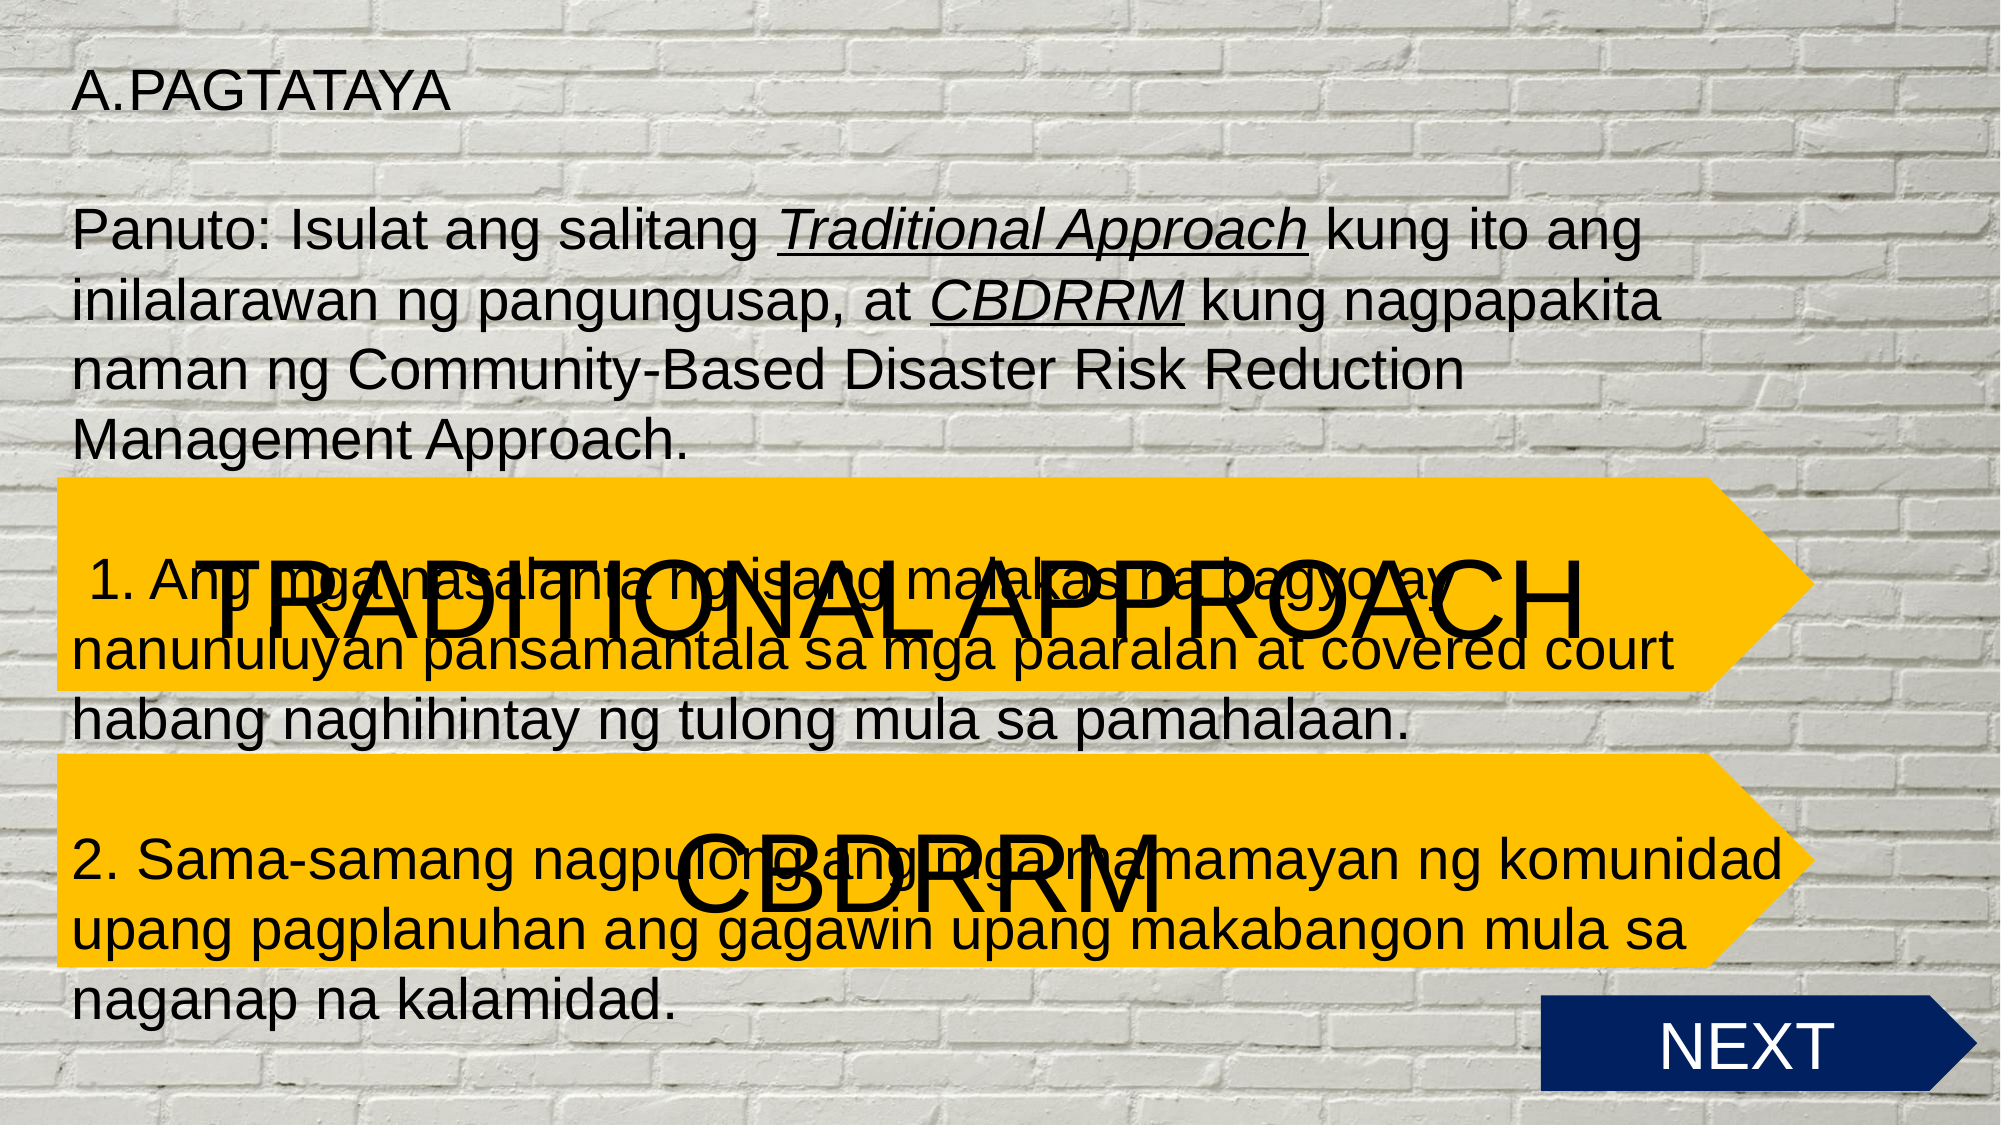

PAGTATAYA

Panuto: Isulat ang salitang Traditional Approach kung ito ang inilalarawan ng pangungusap, at CBDRRM kung nagpapakita naman ng Community-Based Disaster Risk Reduction Management Approach.

 1. Ang mga nasalanta ng isang malakas na bagyo ay nanunuluyan pansamantala sa mga paaralan at covered court habang naghihintay ng tulong mula sa pamahalaan.

2. Sama-samang nagpulong ang mga mamamayan ng komunidad upang pagplanuhan ang gagawin upang makabangon mula sa naganap na kalamidad.

3. Nanawagan ang lokal na pamahalaan ng tulong sasa pamhalaaan at pandaigdigang ahensya gaya ng United Nations.

TRADITIONAL APPROACH

CBDRRM
NEXT